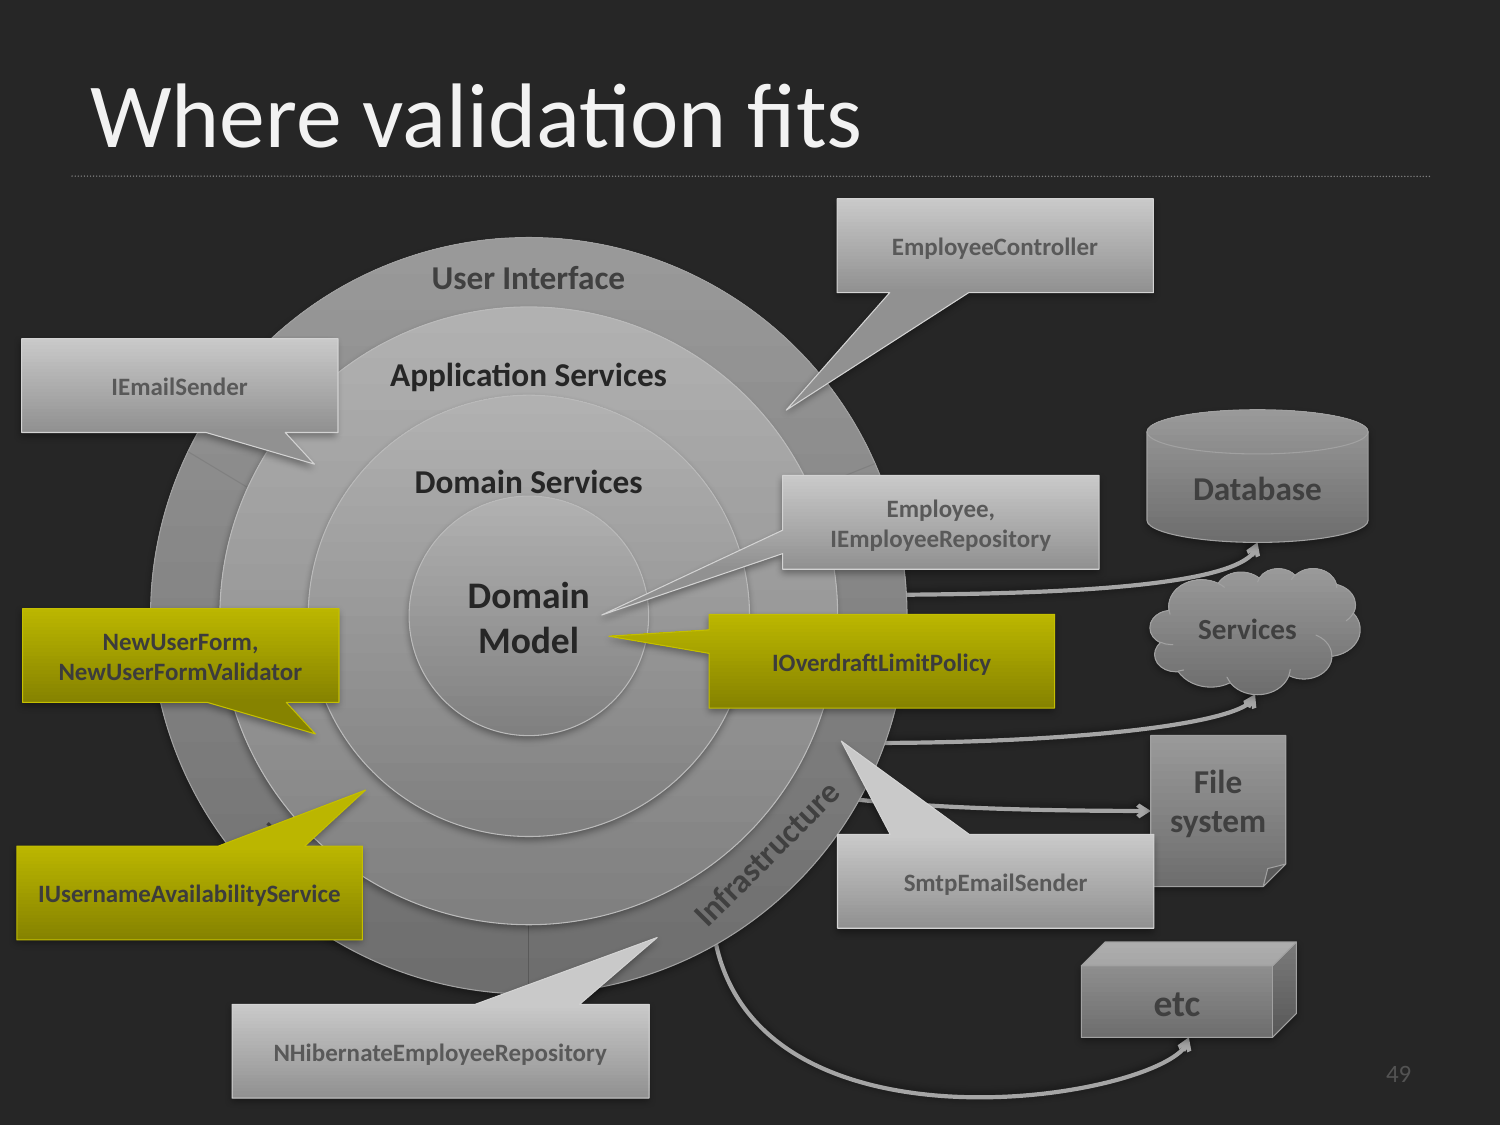

# Where validation fits
EmployeeController

User Interface

G

Application Services

M

IEmailSender
Domain Services

Database
Employee,
IEmployeeRepository
Domain Model
Services
NewUserForm,
NewUserFormValidator
IOverdraftLimitPolicy
File
system
Tests
Infrastructure
SmtpEmailSender
IUsernameAvailabilityService
etc
NHibernateEmployeeRepository